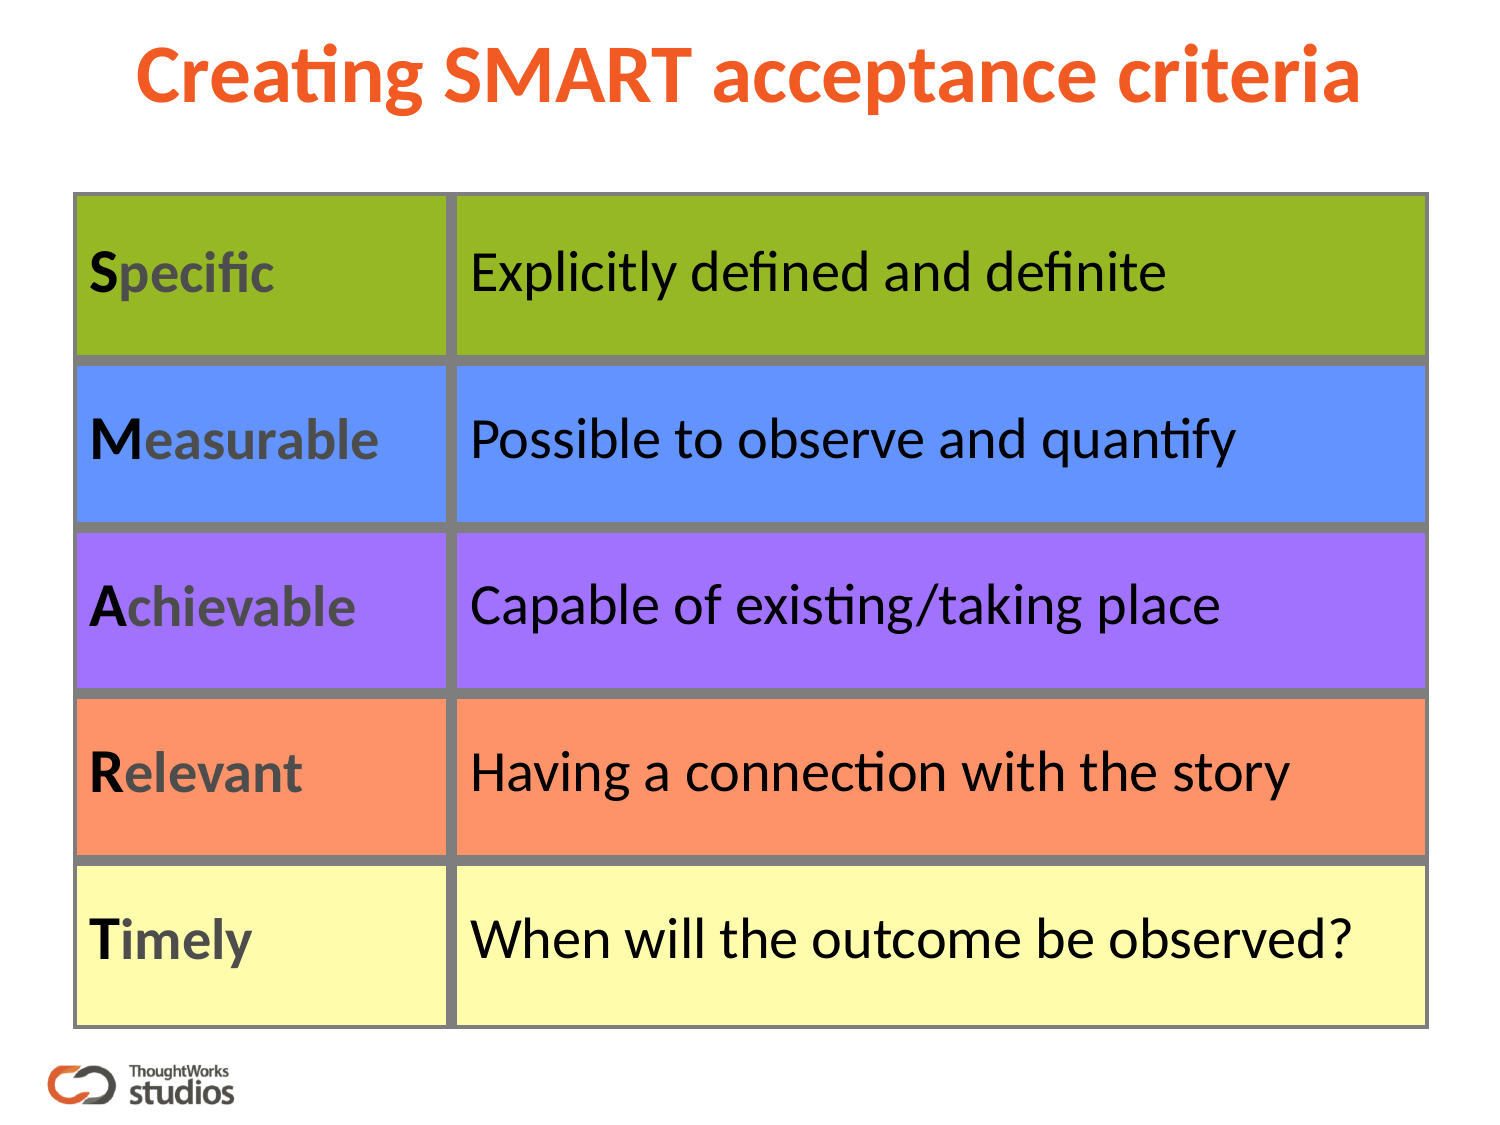

# Creating SMART acceptance criteria
| Specific | Explicitly defined and definite |
| --- | --- |
| Measurable | Possible to observe and quantify |
| Achievable | Capable of existing/taking place |
| Relevant | Having a connection with the story |
| Timely | When will the outcome be observed? |